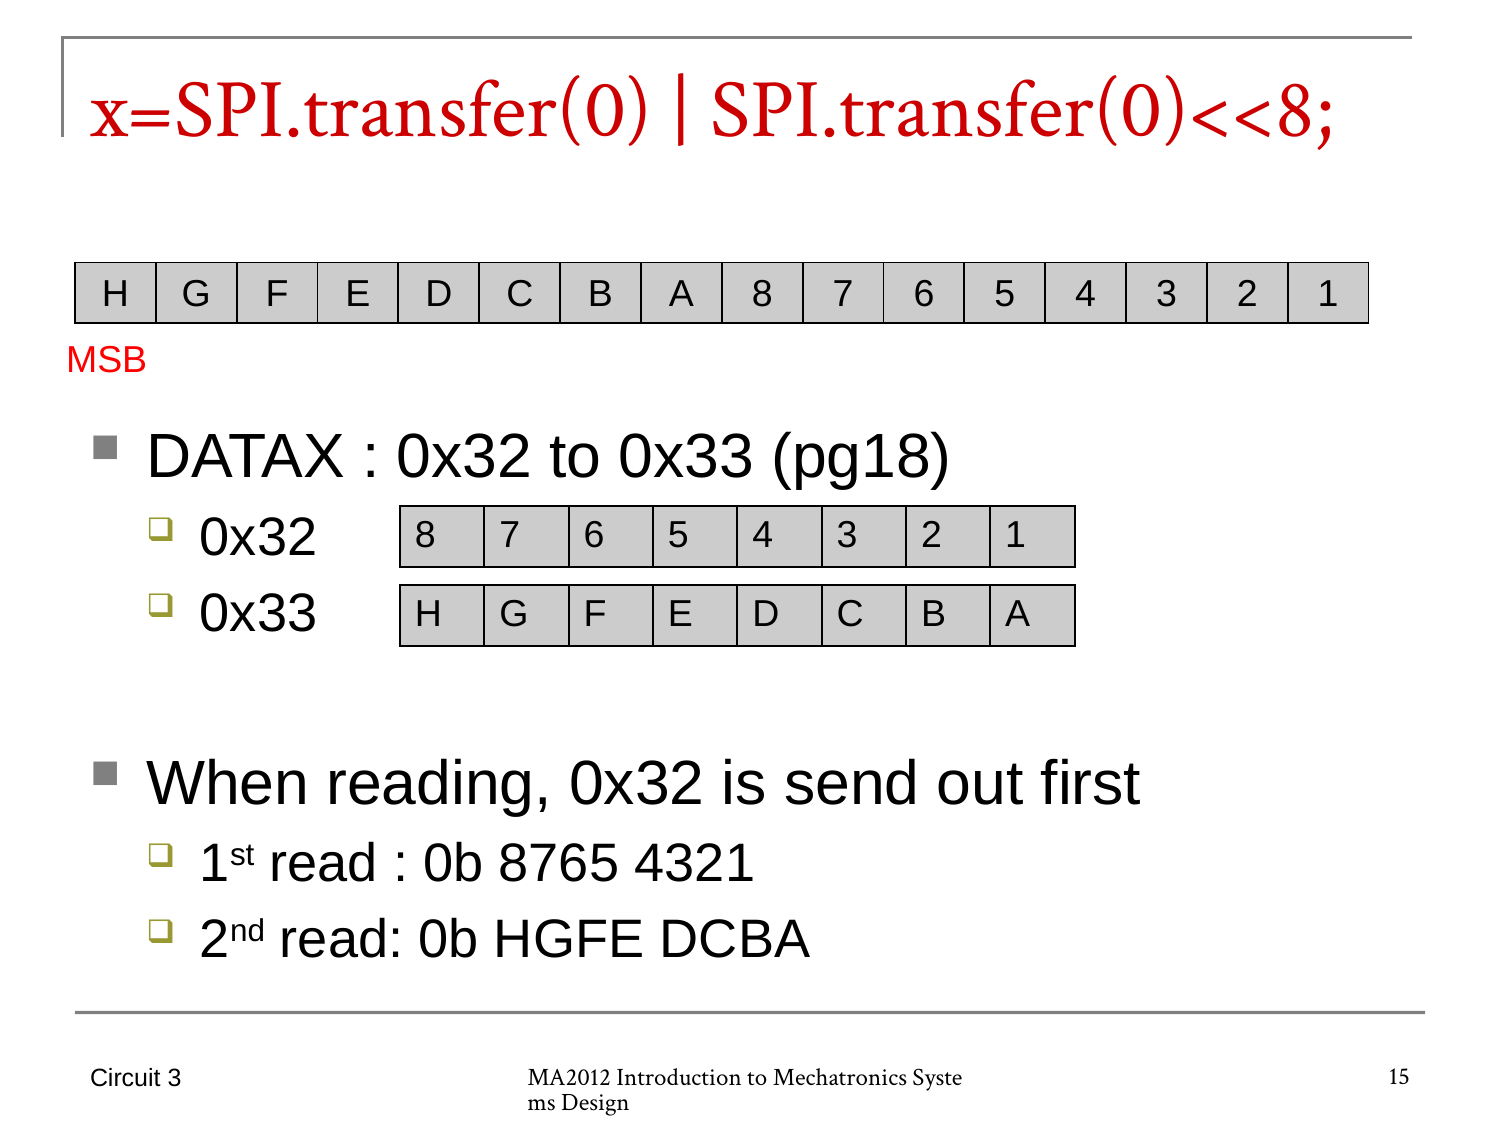

# x=SPI.transfer(0) | SPI.transfer(0)<<8;
| H | G | F | E | D | C | B | A | 8 | 7 | 6 | 5 | 4 | 3 | 2 | 1 |
| --- | --- | --- | --- | --- | --- | --- | --- | --- | --- | --- | --- | --- | --- | --- | --- |
MSB
DATAX : 0x32 to 0x33 (pg18)
0x32
0x33

When reading, 0x32 is send out first
1st read : 0b 8765 4321
2nd read: 0b HGFE DCBA
| 8 | 7 | 6 | 5 | 4 | 3 | 2 | 1 |
| --- | --- | --- | --- | --- | --- | --- | --- |
| H | G | F | E | D | C | B | A |
| --- | --- | --- | --- | --- | --- | --- | --- |
Circuit 3
15
MA2012 Introduction to Mechatronics Systems Design